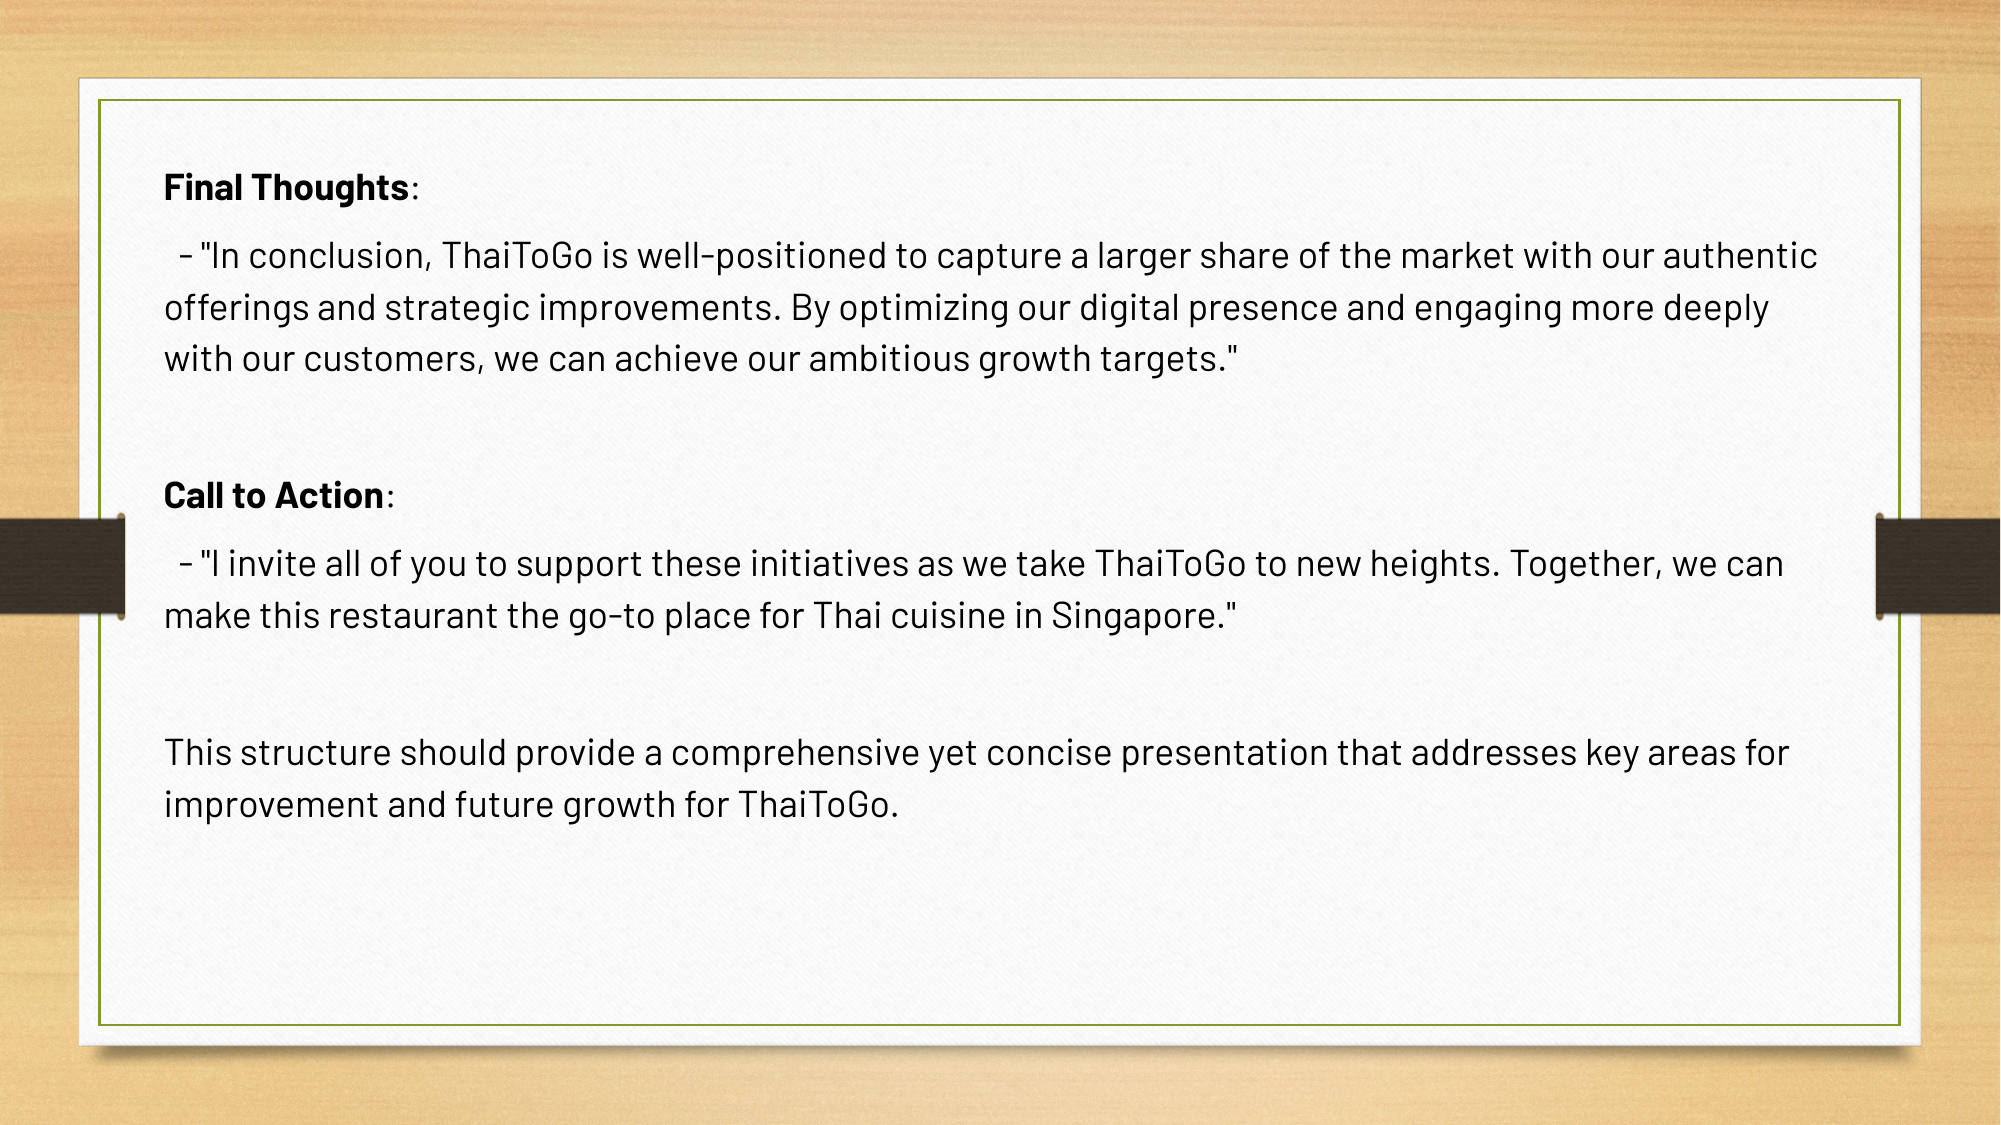

Final Thoughts:
  - "In conclusion, ThaiToGo is well-positioned to capture a larger share of the market with our authentic offerings and strategic improvements. By optimizing our digital presence and engaging more deeply with our customers, we can achieve our ambitious growth targets."

Call to Action:
  - "I invite all of you to support these initiatives as we take ThaiToGo to new heights. Together, we can make this restaurant the go-to place for Thai cuisine in Singapore."

This structure should provide a comprehensive yet concise presentation that addresses key areas for improvement and future growth for ThaiToGo.